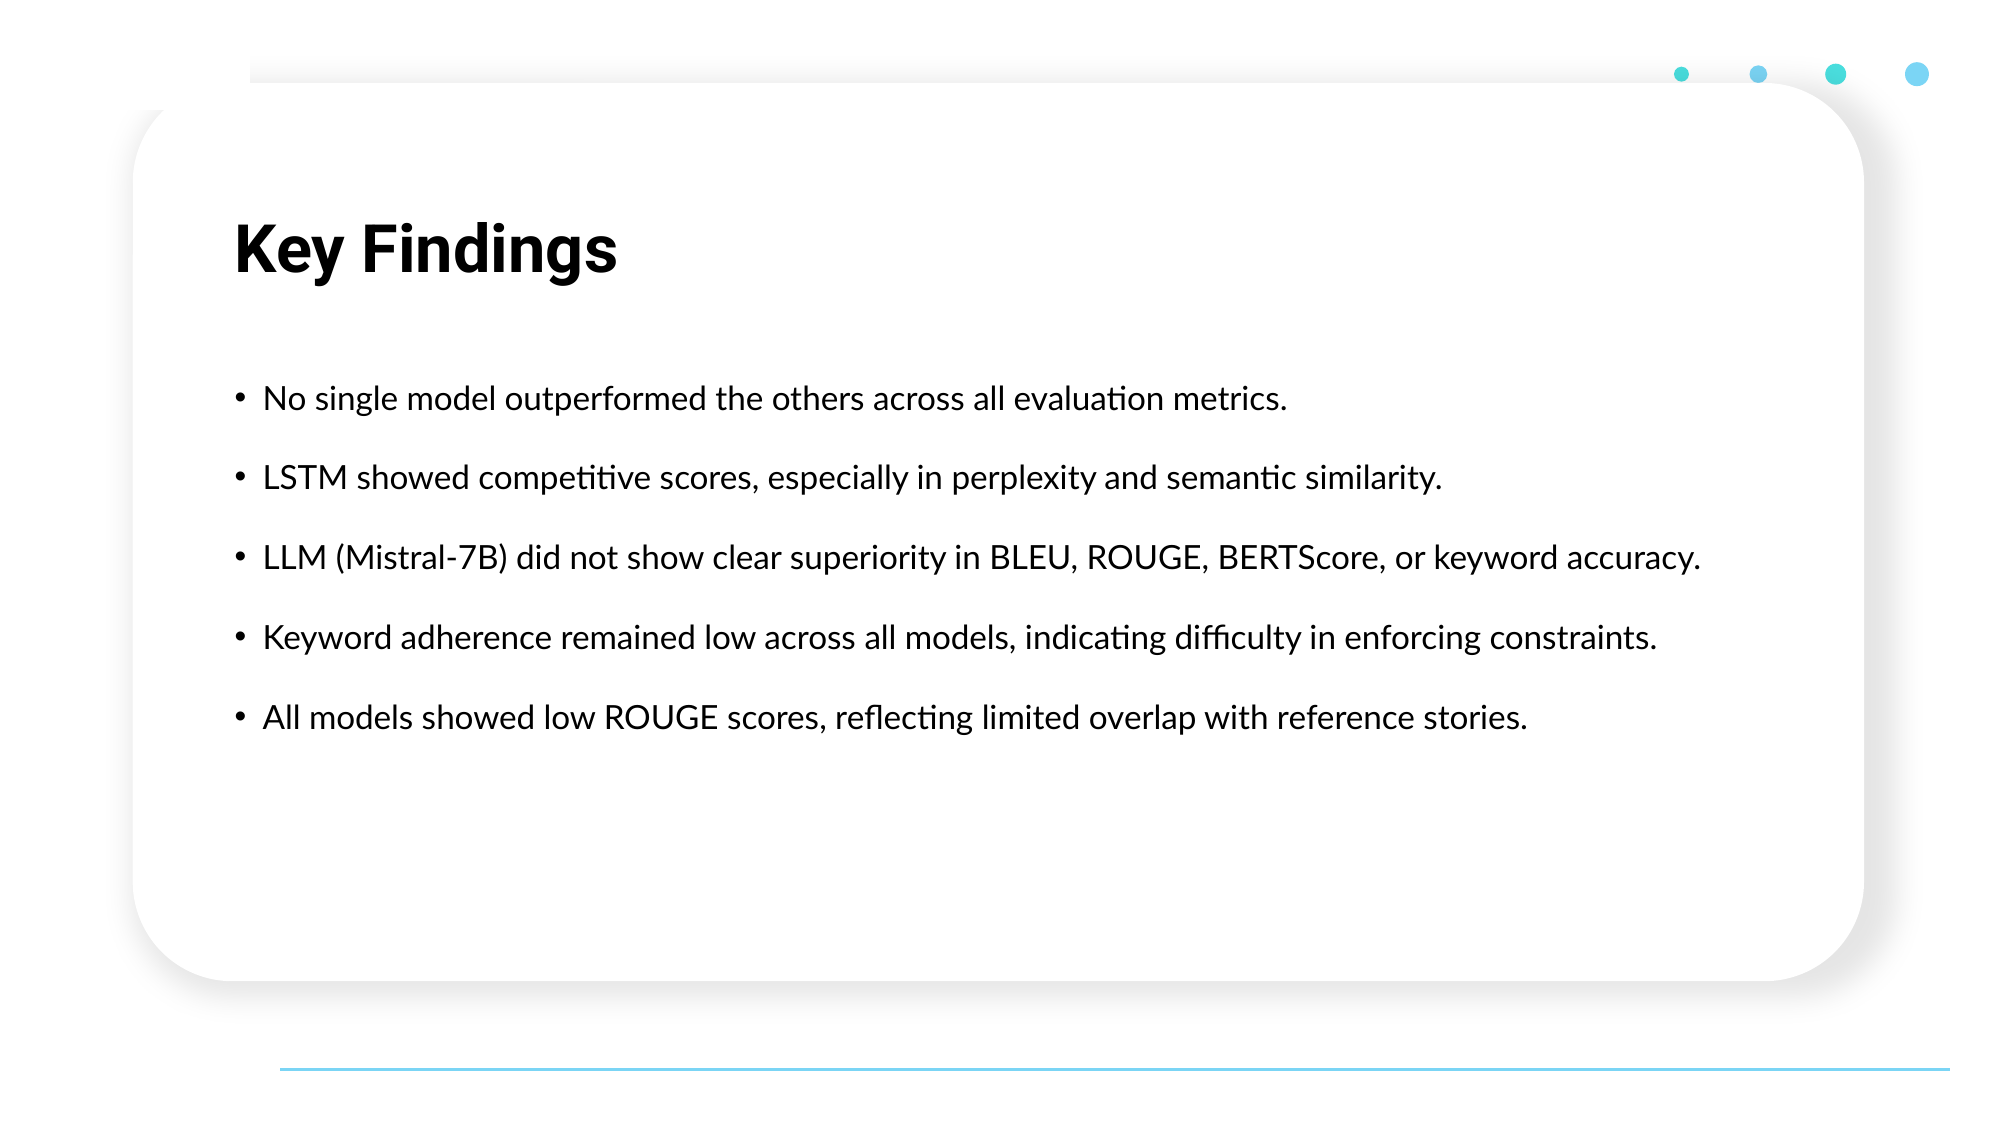

Key Findings
No single model outperformed the others across all evaluation metrics.
LSTM showed competitive scores, especially in perplexity and semantic similarity.
LLM (Mistral-7B) did not show clear superiority in BLEU, ROUGE, BERTScore, or keyword accuracy.
Keyword adherence remained low across all models, indicating difficulty in enforcing constraints.
All models showed low ROUGE scores, reflecting limited overlap with reference stories.